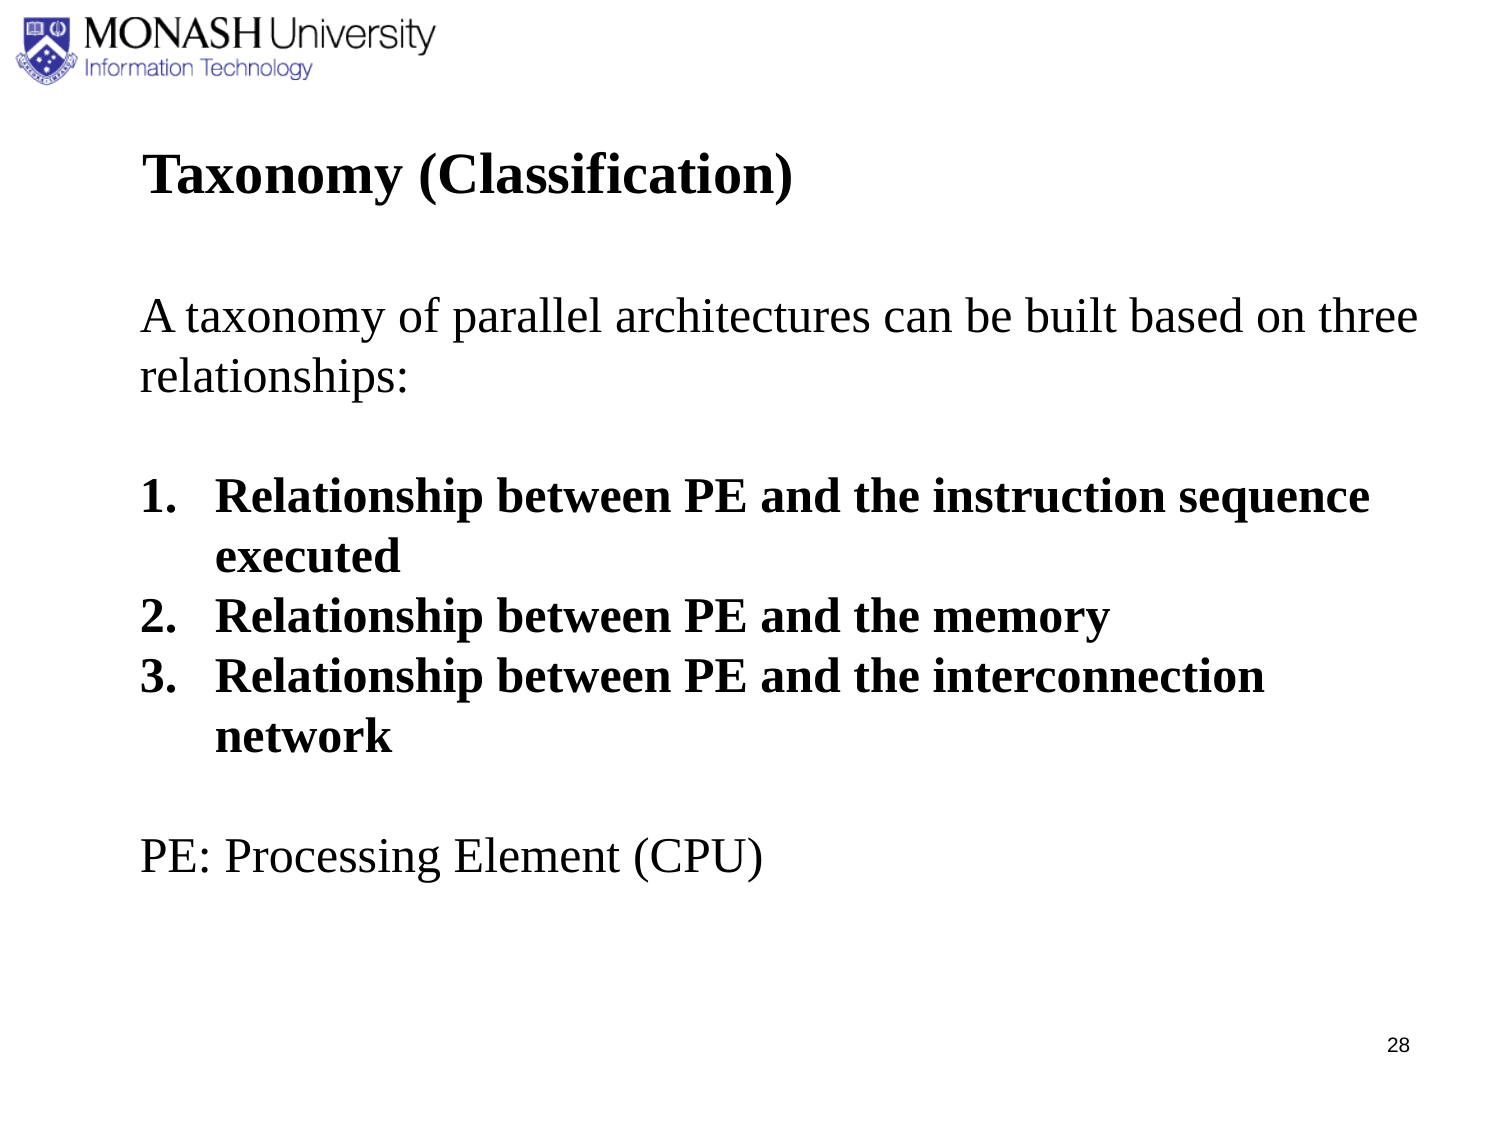

Taxonomy (Classification)
A taxonomy of parallel architectures can be built based on three
relationships:

Relationship between PE and the instruction sequence executed
Relationship between PE and the memory
Relationship between PE and the interconnection network

PE: Processing Element (CPU)
28